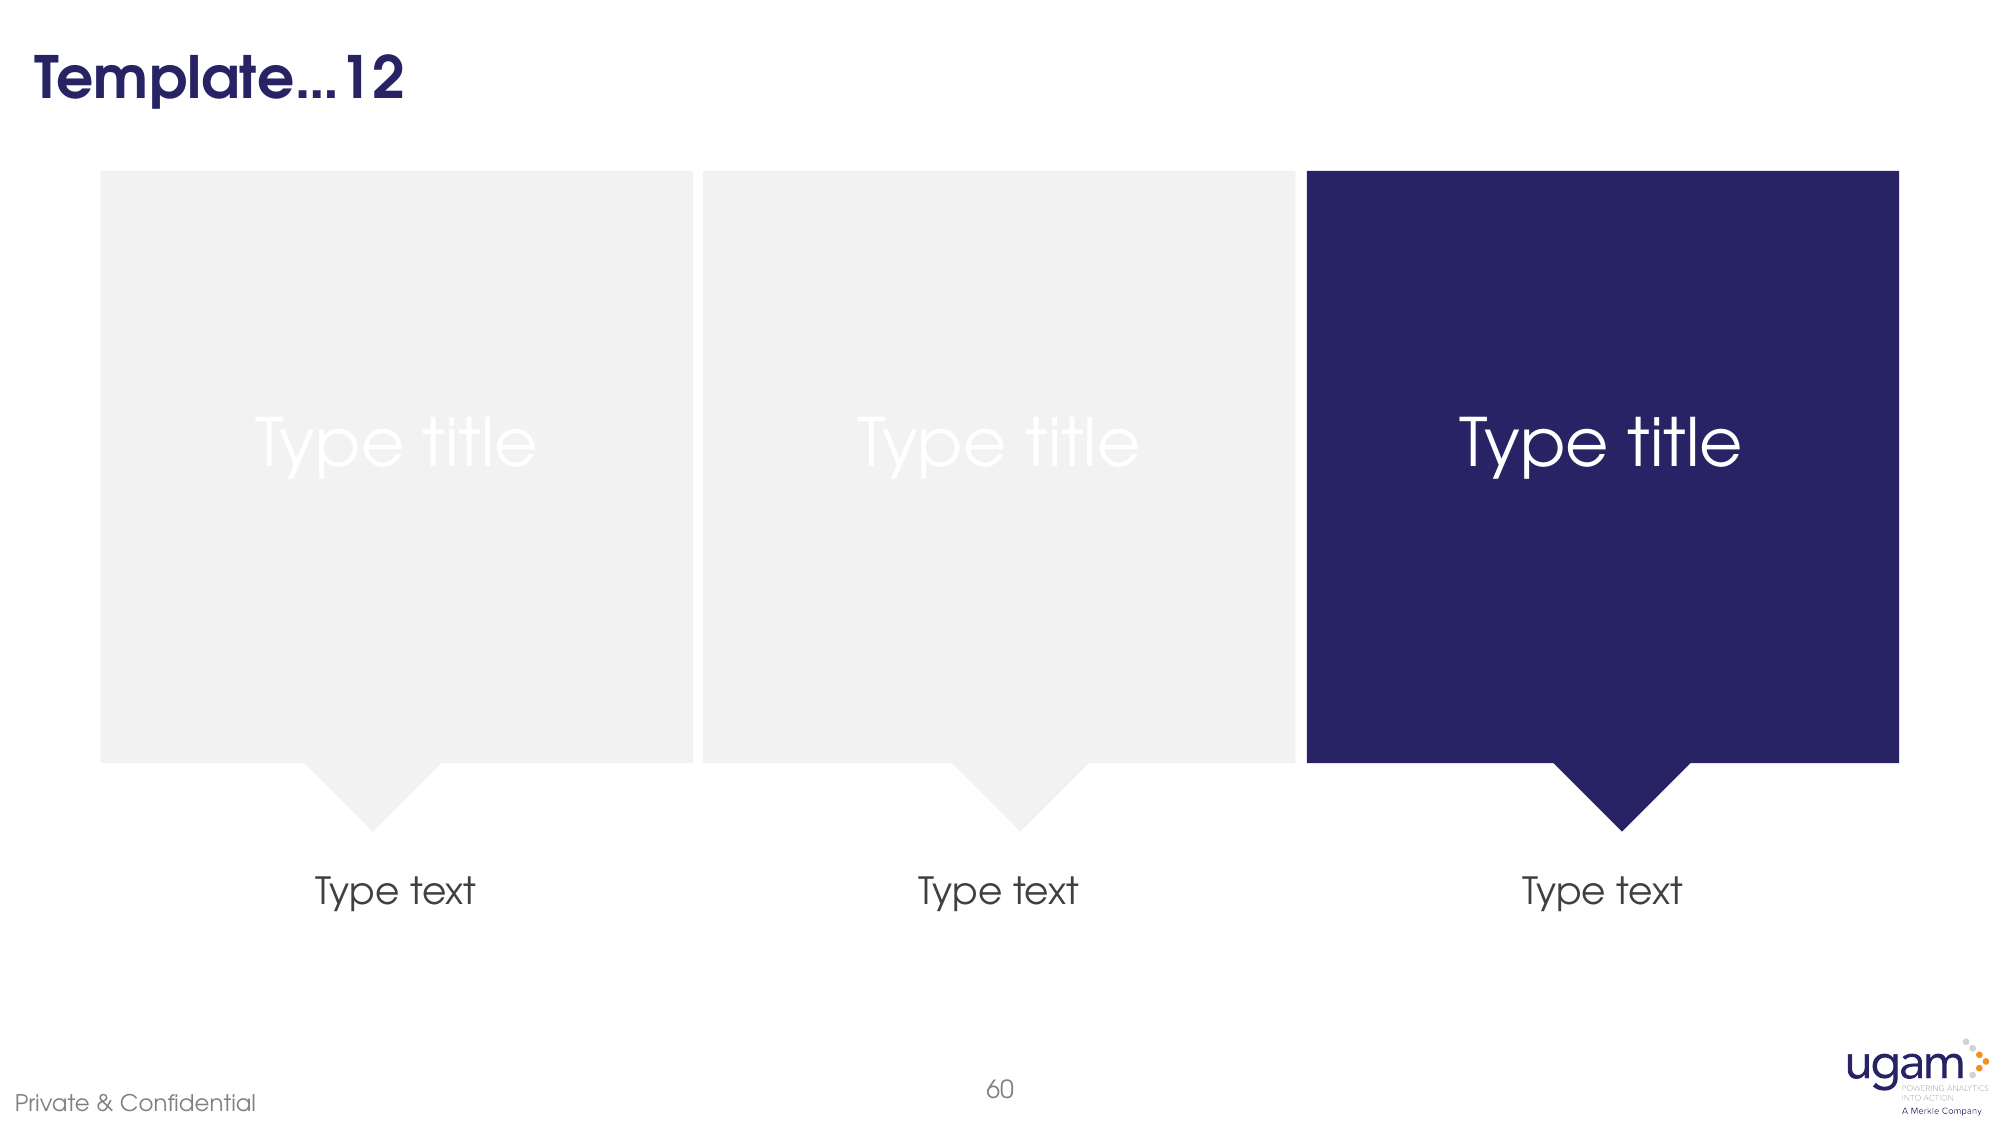

# Template…12

Type title
Type title
Type title

Type text
Type text
Type text